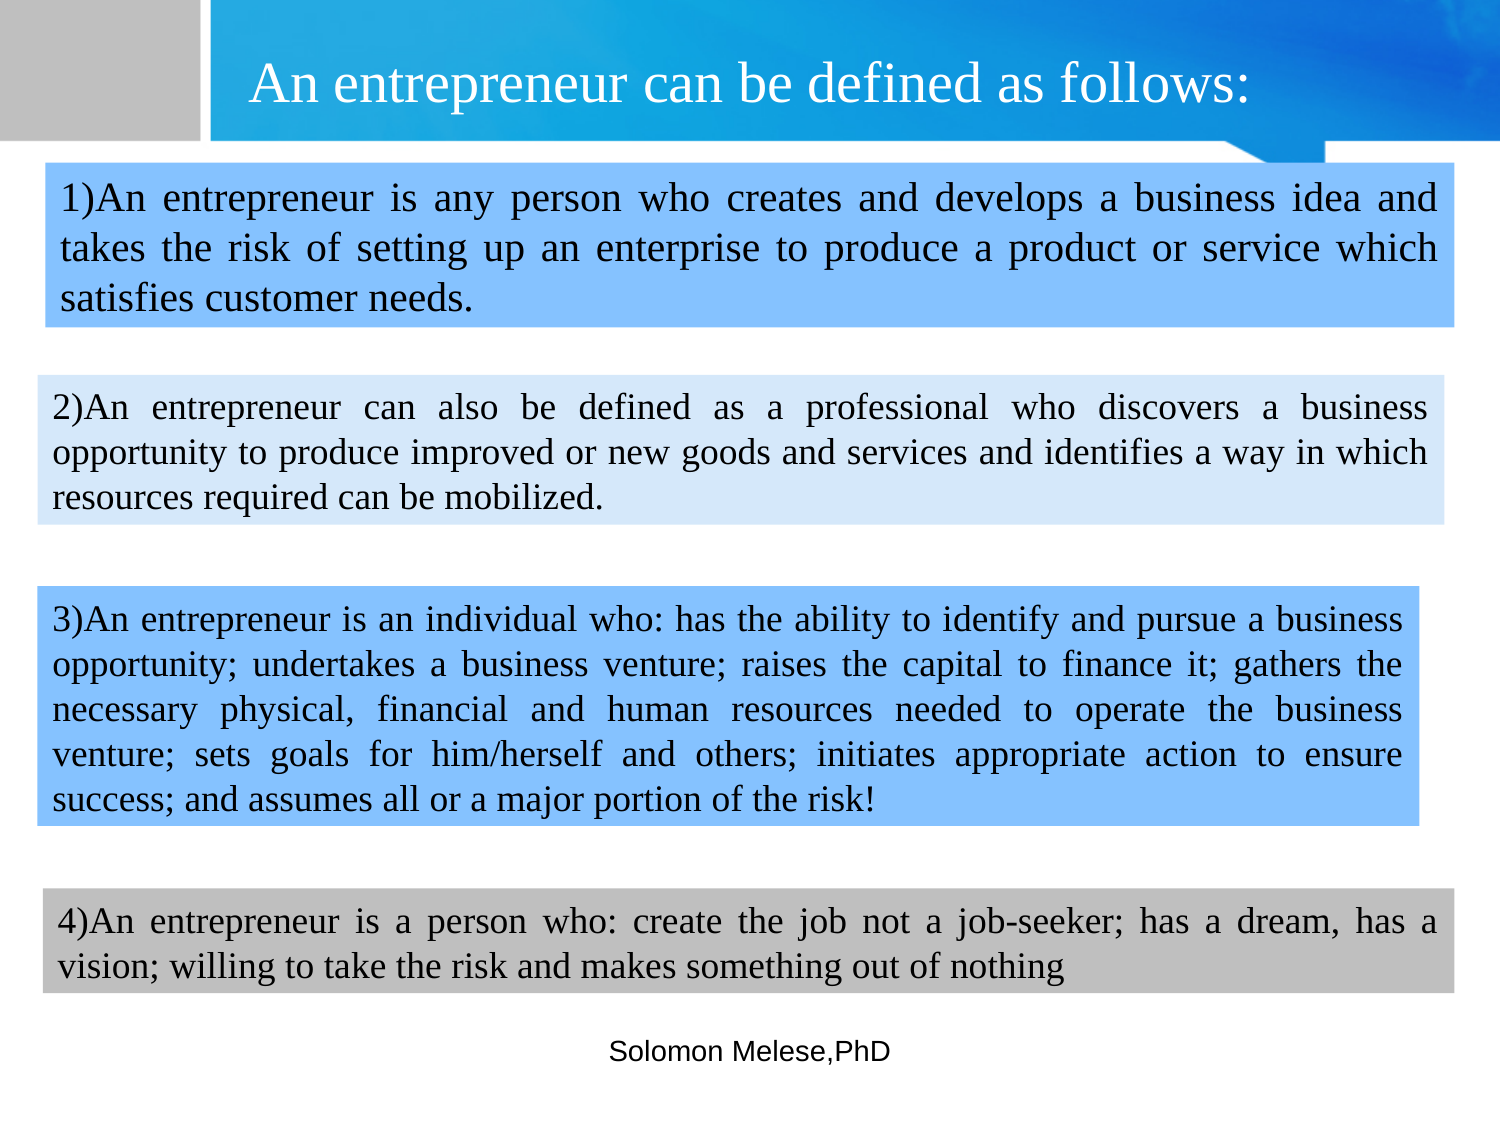

# An entrepreneur can be defined as follows:

1)An entrepreneur is any person who creates and develops a business idea and takes the risk of setting up an enterprise to produce a product or service which satisfies customer needs.
2)An entrepreneur can also be defined as a professional who discovers a business opportunity to produce improved or new goods and services and identifies a way in which resources required can be mobilized.
3)An entrepreneur is an individual who: has the ability to identify and pursue a business opportunity; undertakes a business venture; raises the capital to finance it; gathers the necessary physical, financial and human resources needed to operate the business venture; sets goals for him/herself and others; initiates appropriate action to ensure success; and assumes all or a major portion of the risk!
4)An entrepreneur is a person who: create the job not a job-seeker; has a dream, has a vision; willing to take the risk and makes something out of nothing
Solomon Melese,PhD
8